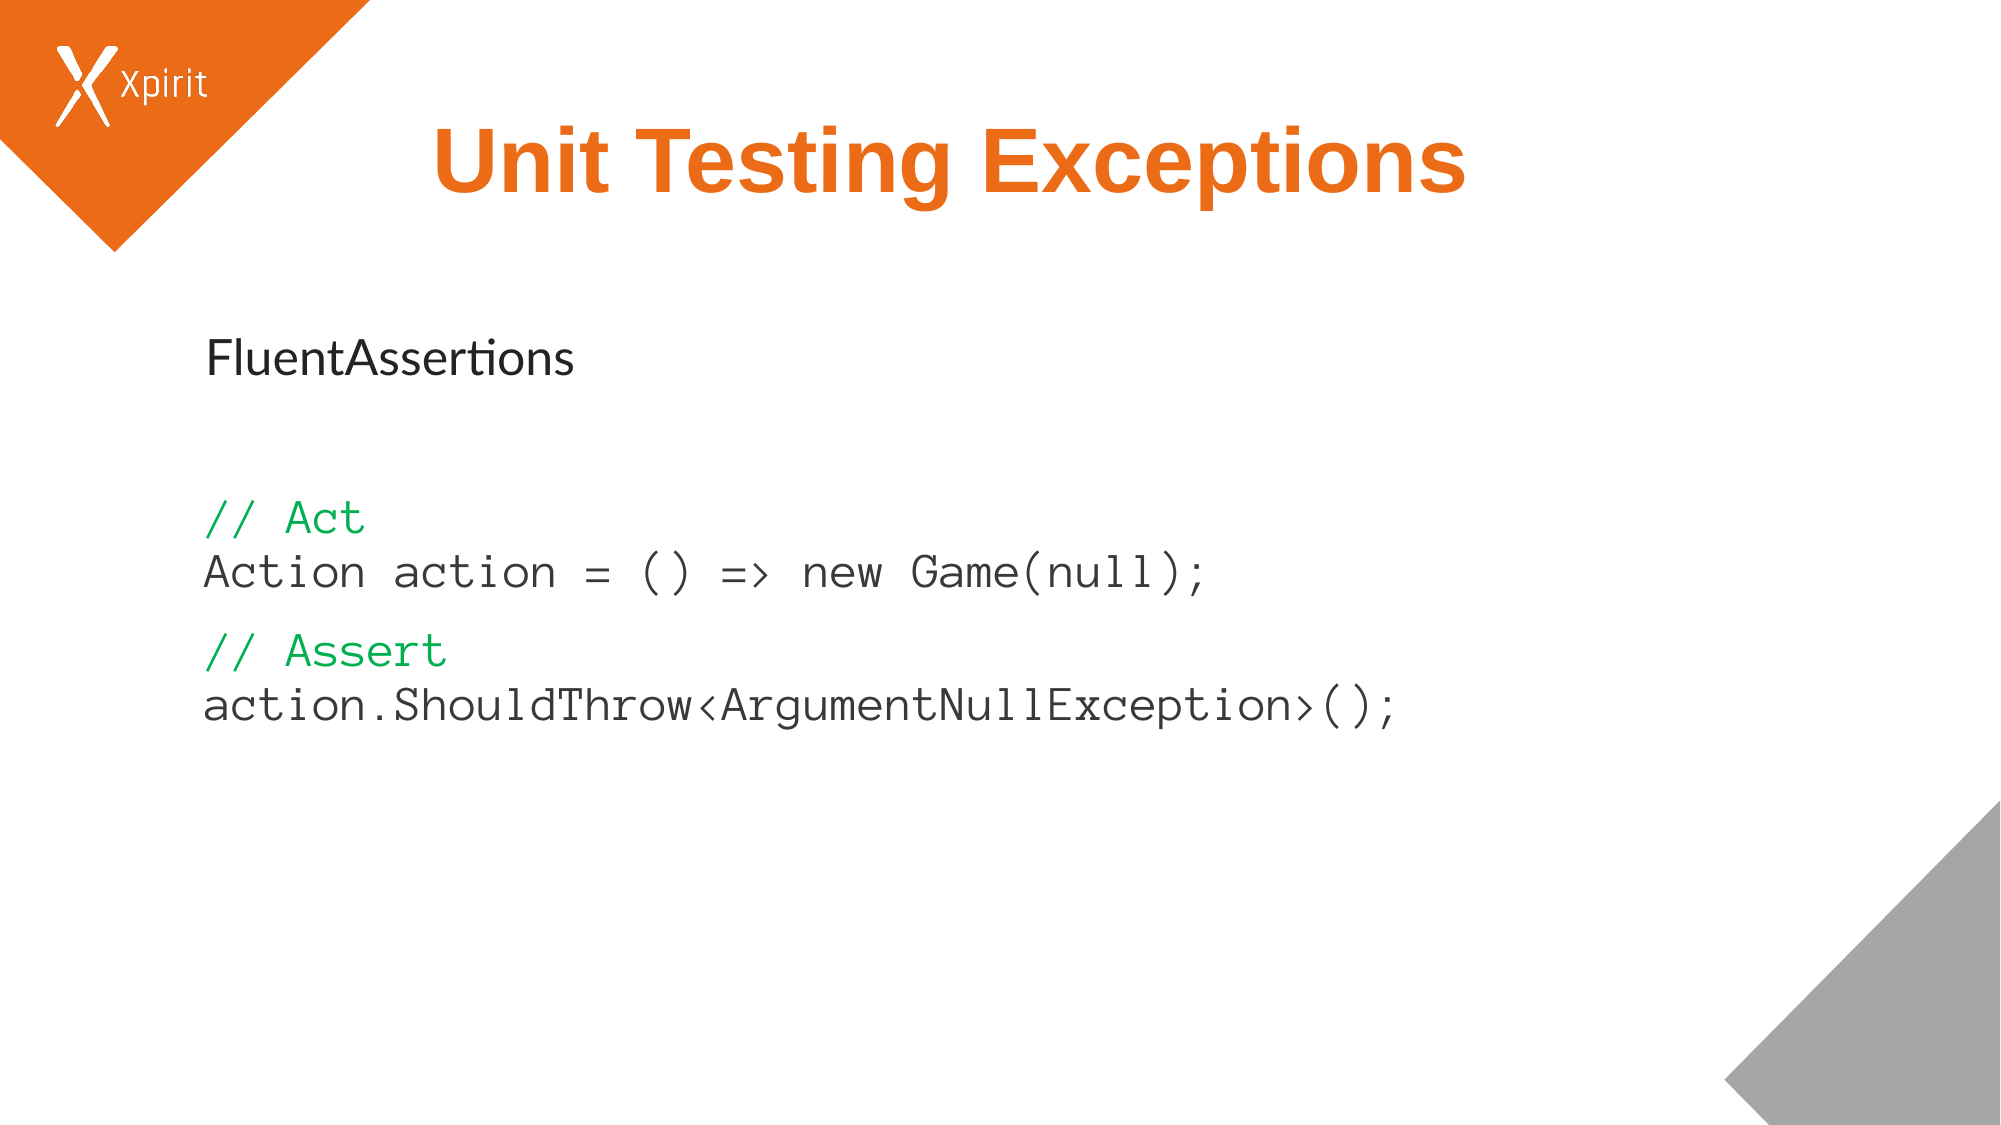

# Unit Testing Exceptions
FluentAssertions

// Act
Action action = () => new Game(null);
// Assert
action.ShouldThrow<ArgumentNullException>();

55